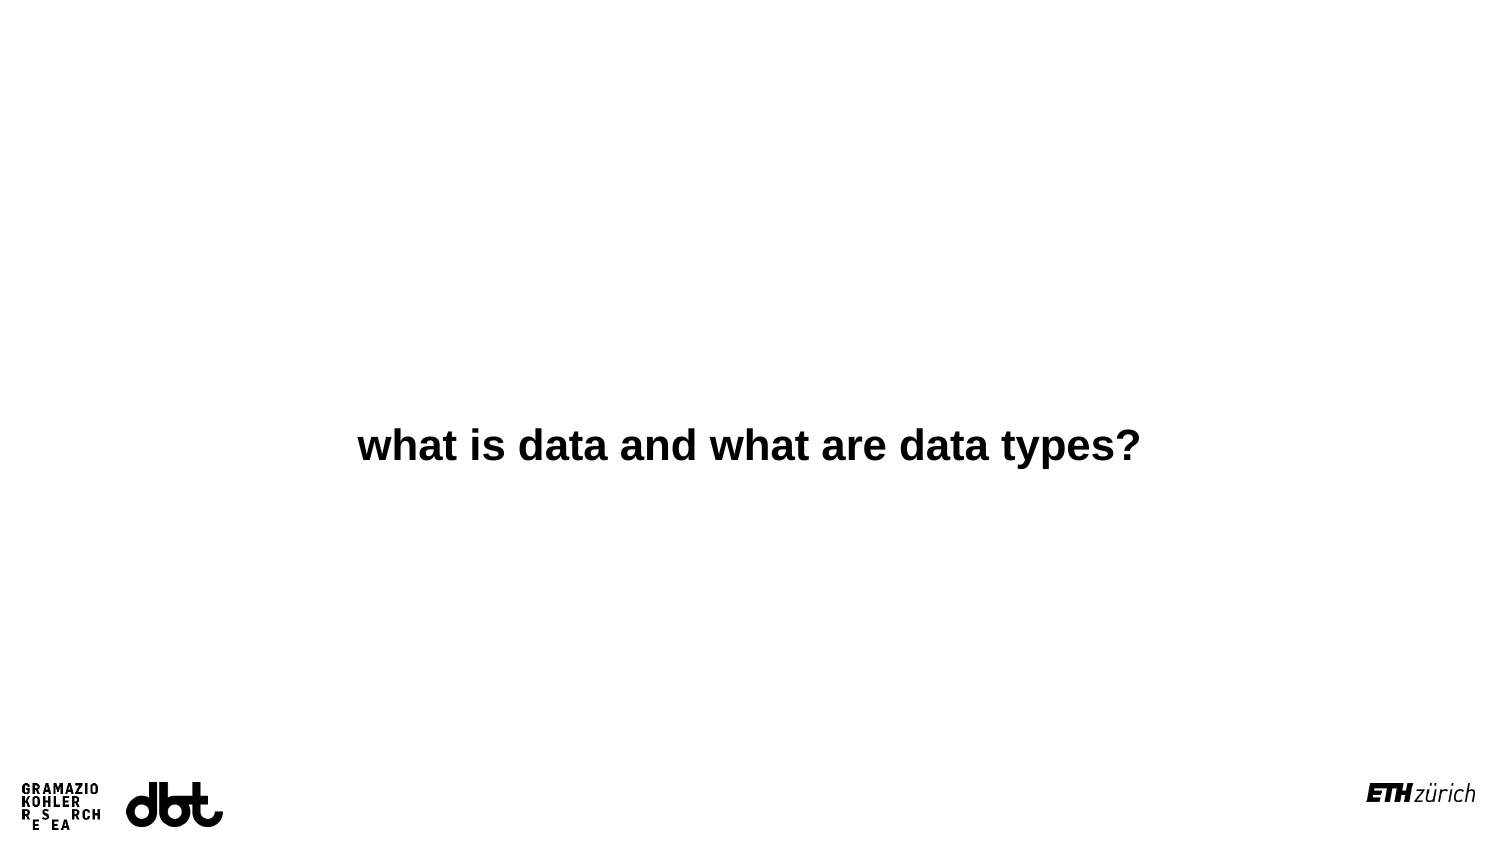

what is data and what are data types?